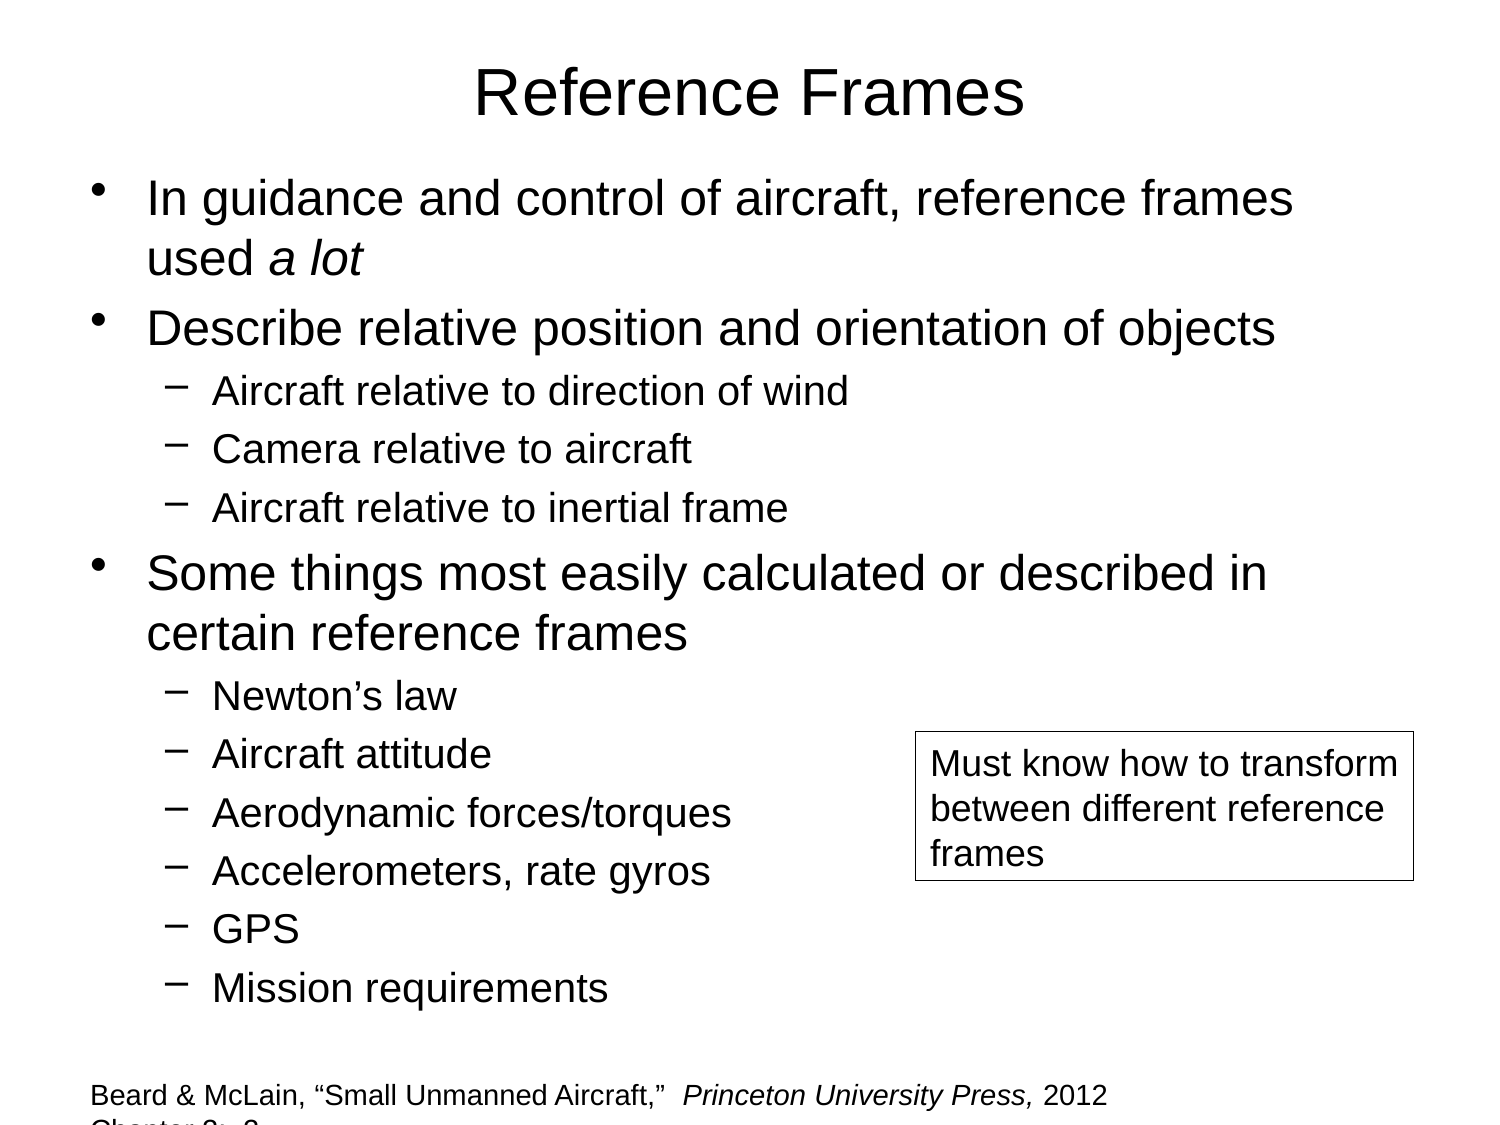

# Reference Frames
In guidance and control of aircraft, reference frames used a lot
Describe relative position and orientation of objects
Aircraft relative to direction of wind
Camera relative to aircraft
Aircraft relative to inertial frame
Some things most easily calculated or described in certain reference frames
Newton’s law
Aircraft attitude
Aerodynamic forces/torques
Accelerometers, rate gyros
GPS
Mission requirements

Must know how to transform
between different reference
frames